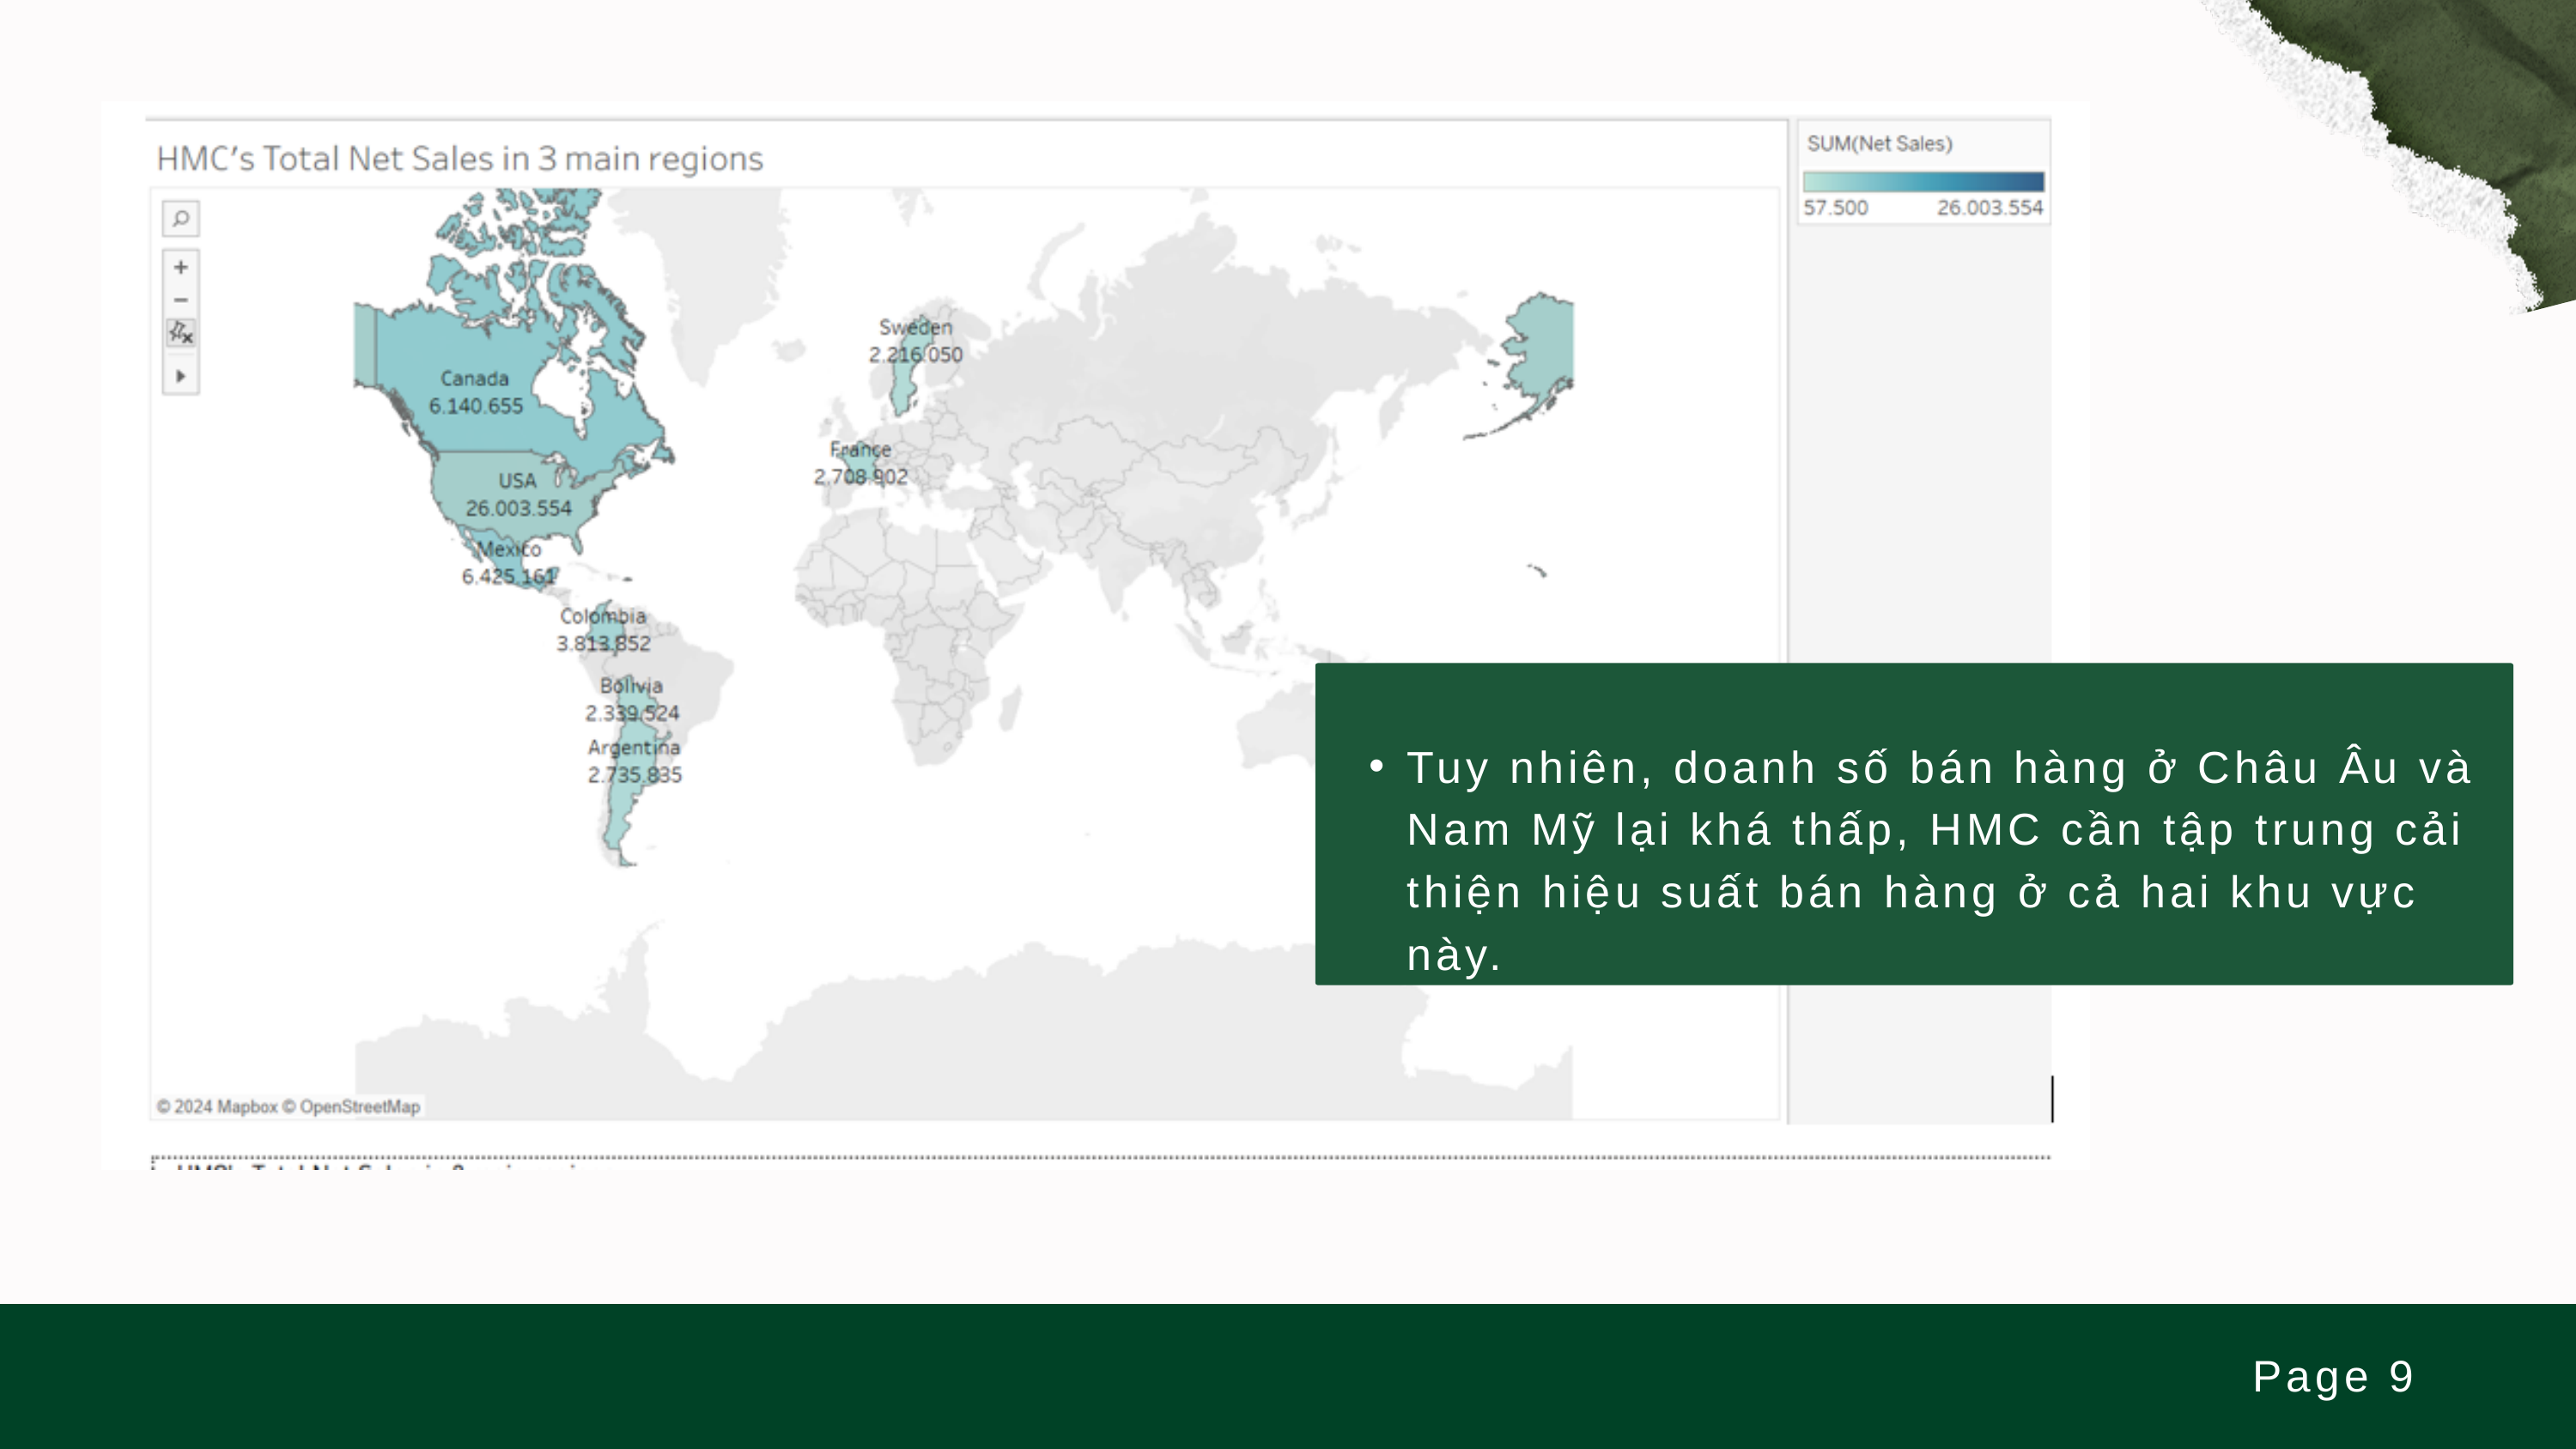

Tuy nhiên, doanh số bán hàng ở Châu Âu và Nam Mỹ lại khá thấp, HMC cần tập trung cải thiện hiệu suất bán hàng ở cả hai khu vực này.

Page 9